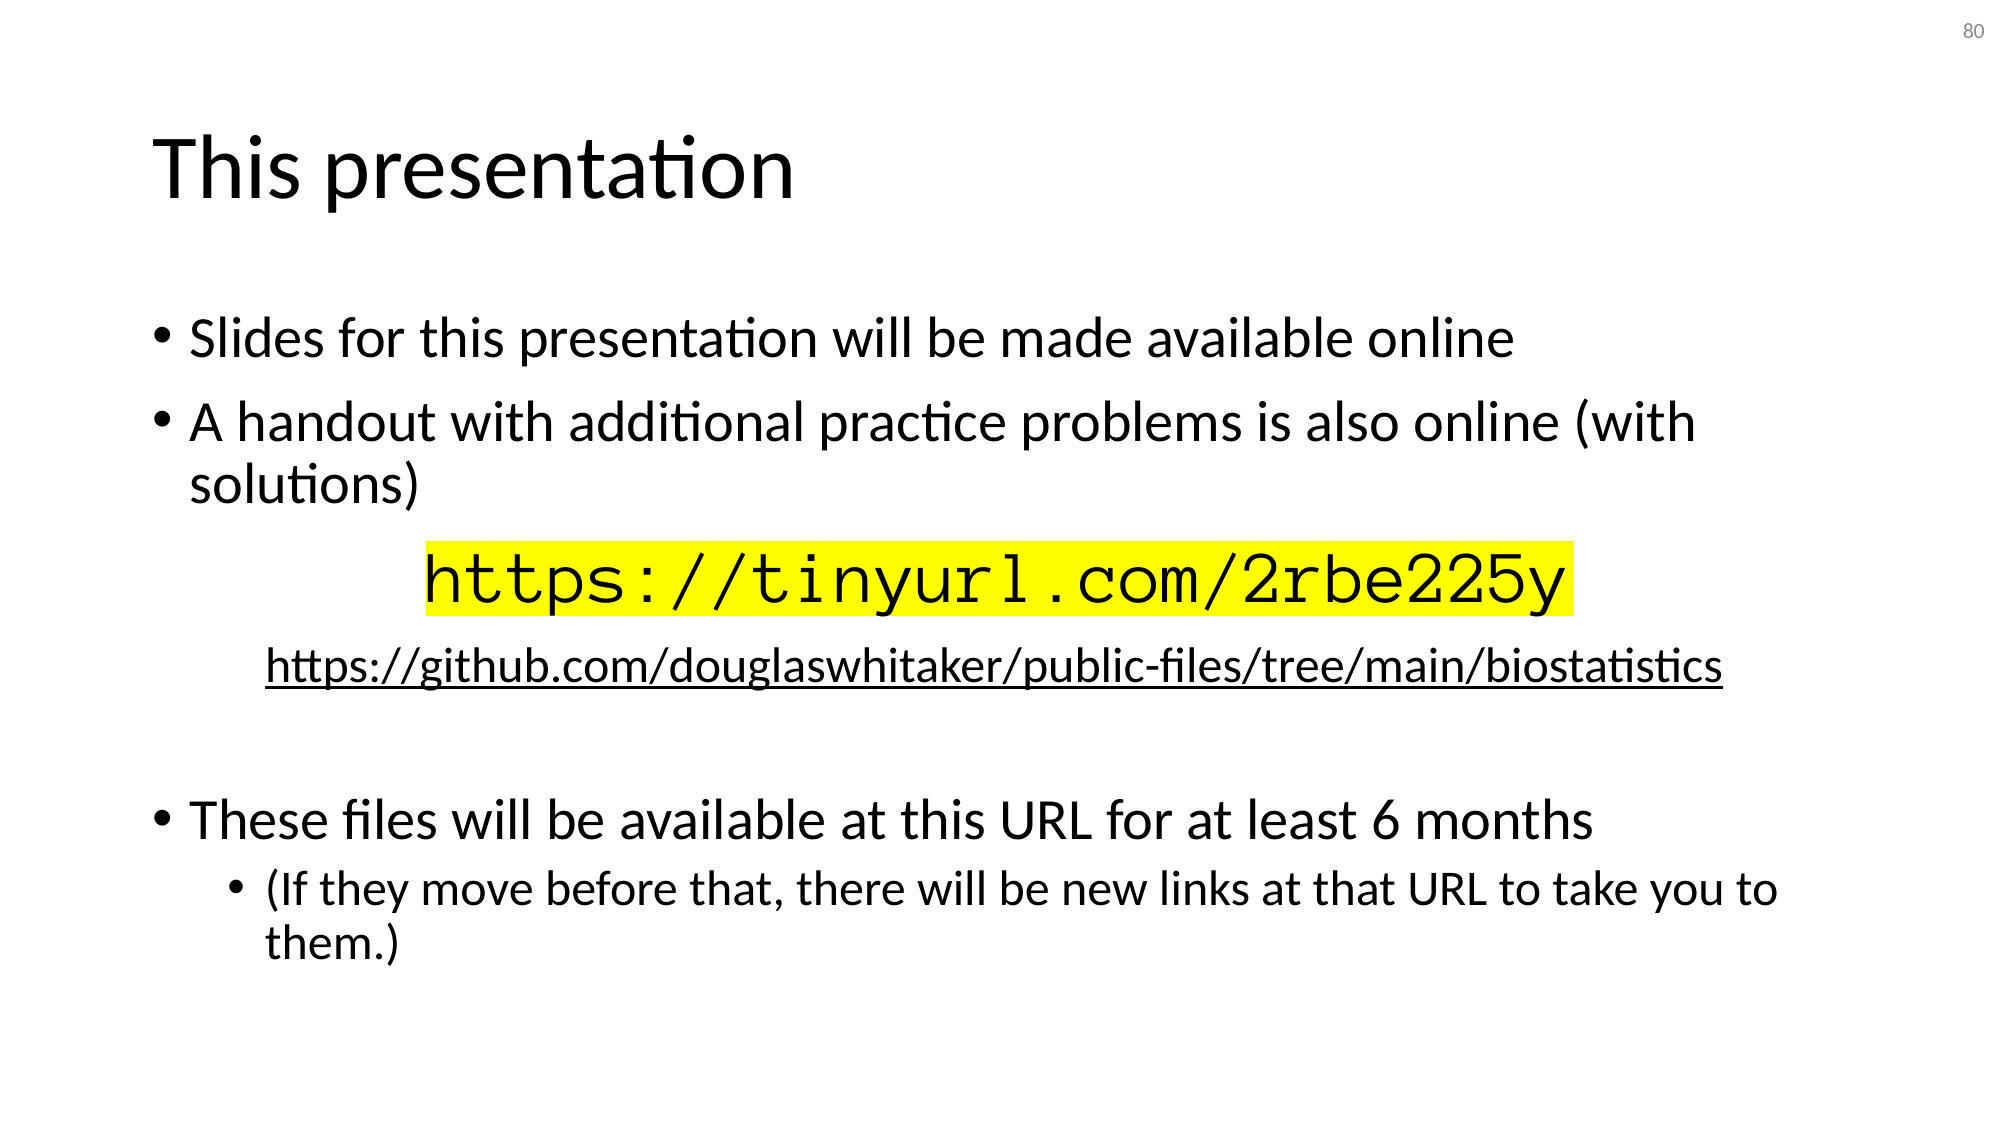

80
# This presentation
Slides for this presentation will be made available online
A handout with additional practice problems is also online (with solutions)
https://tinyurl.com/2rbe225y
https://github.com/douglaswhitaker/public-files/tree/main/biostatistics

These files will be available at this URL for at least 6 months
(If they move before that, there will be new links at that URL to take you to them.)